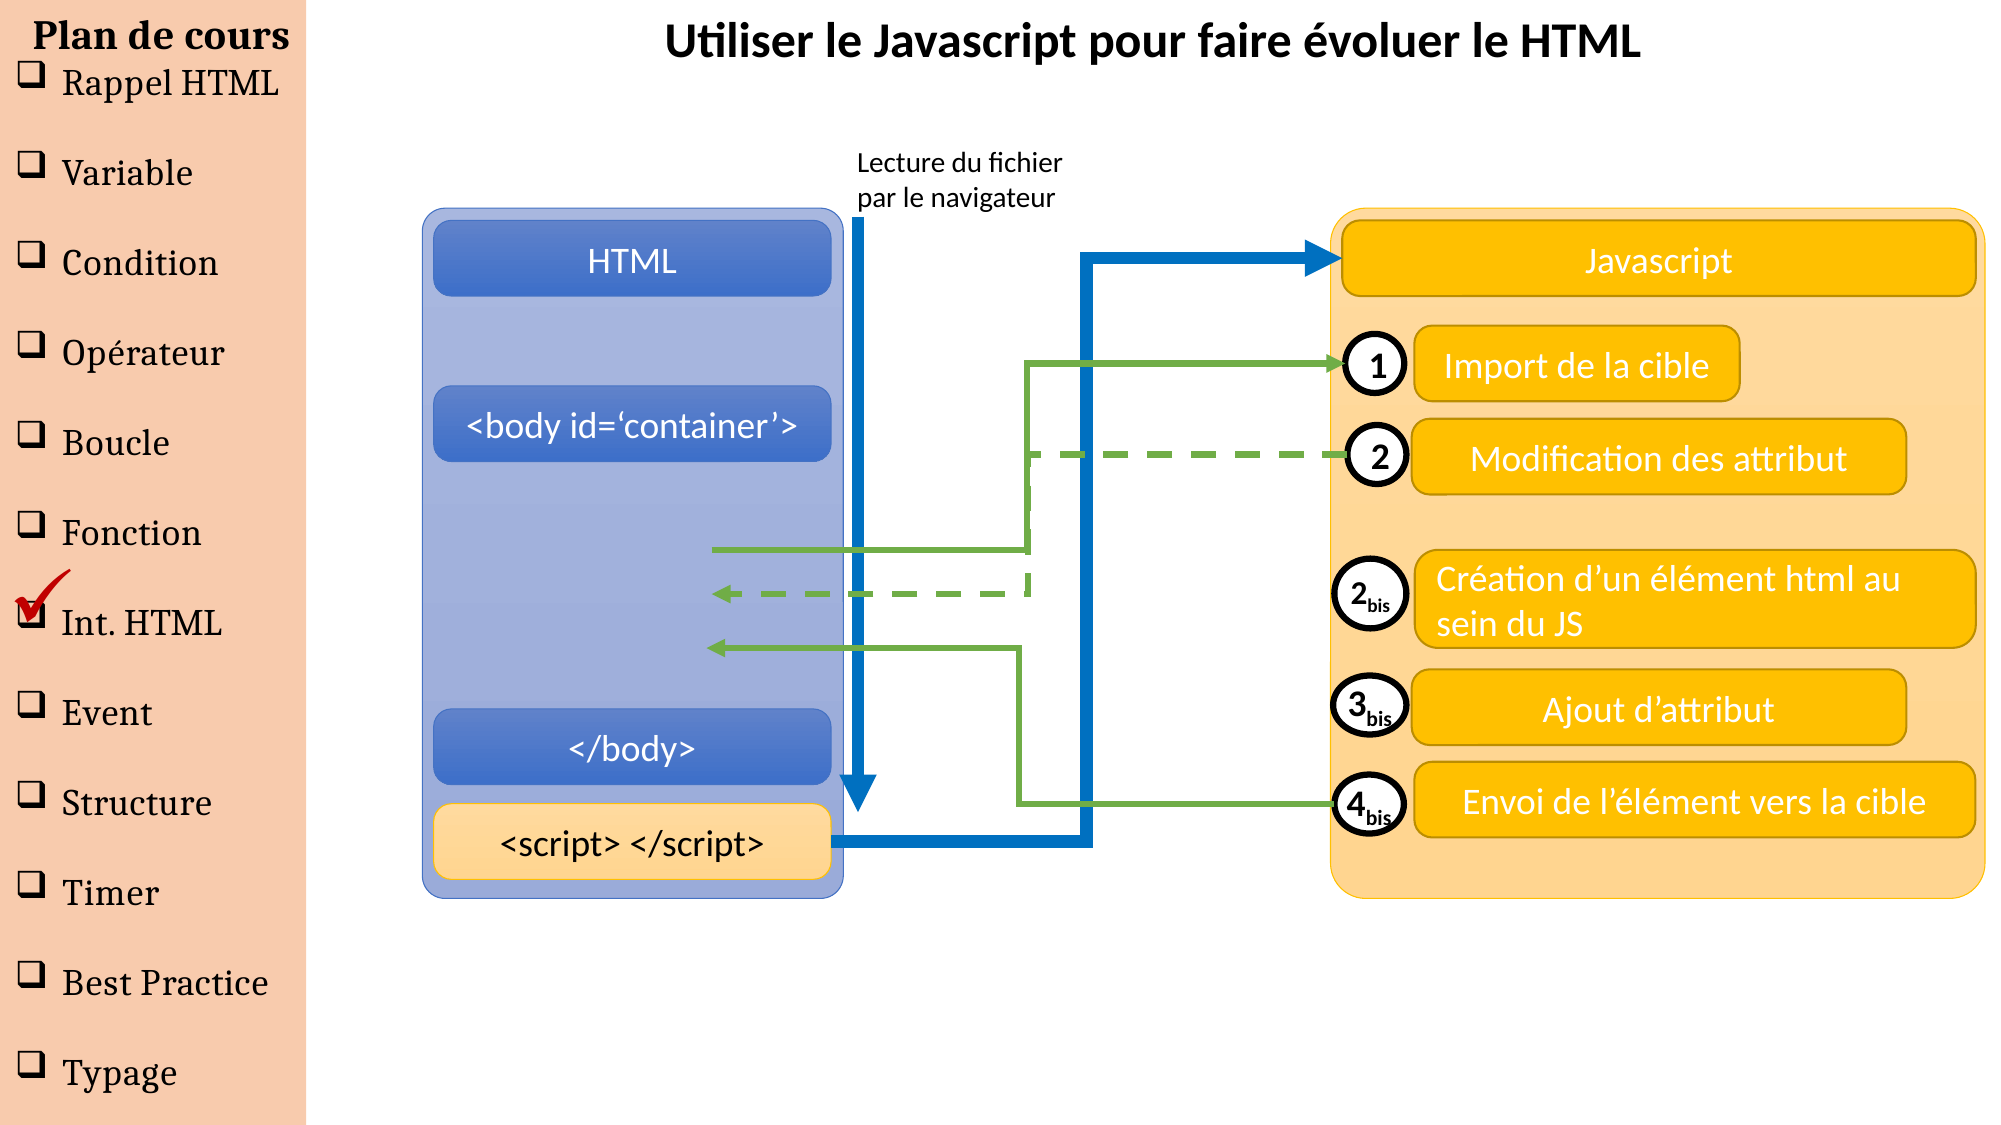

Utiliser le Javascript pour faire évoluer le HTML
Lecture du fichier par le navigateur

Javascript
HTML
Import de la cible
1
<body id=‘container’>
Modification des attribut
2
Création d’un élément html au sein du JS

2bis
Ajout d’attribut
3bis
</body>
Envoi de l’élément vers la cible
4bis
<script> </script>